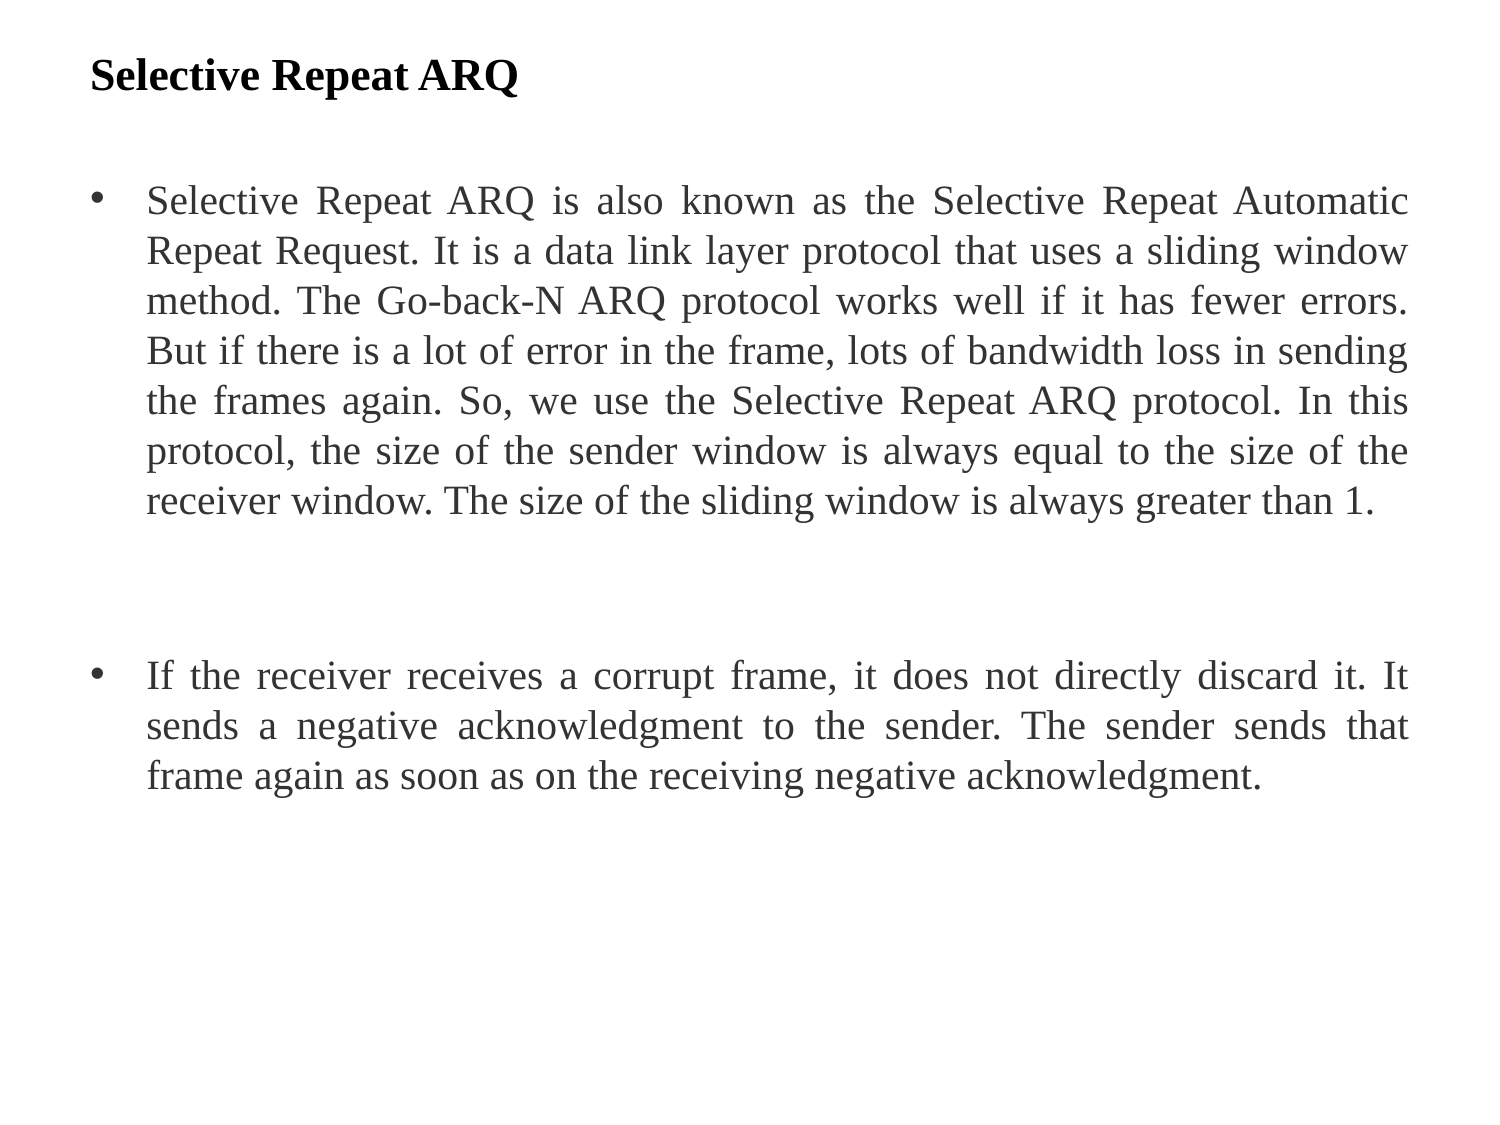

Selective Repeat ARQ

Selective Repeat ARQ is also known as the Selective Repeat Automatic Repeat Request. It is a data link layer protocol that uses a sliding window method. The Go-back-N ARQ protocol works well if it has fewer errors. But if there is a lot of error in the frame, lots of bandwidth loss in sending the frames again. So, we use the Selective Repeat ARQ protocol. In this protocol, the size of the sender window is always equal to the size of the receiver window. The size of the sliding window is always greater than 1.

If the receiver receives a corrupt frame, it does not directly discard it. It sends a negative acknowledgment to the sender. The sender sends that frame again as soon as on the receiving negative acknowledgment.